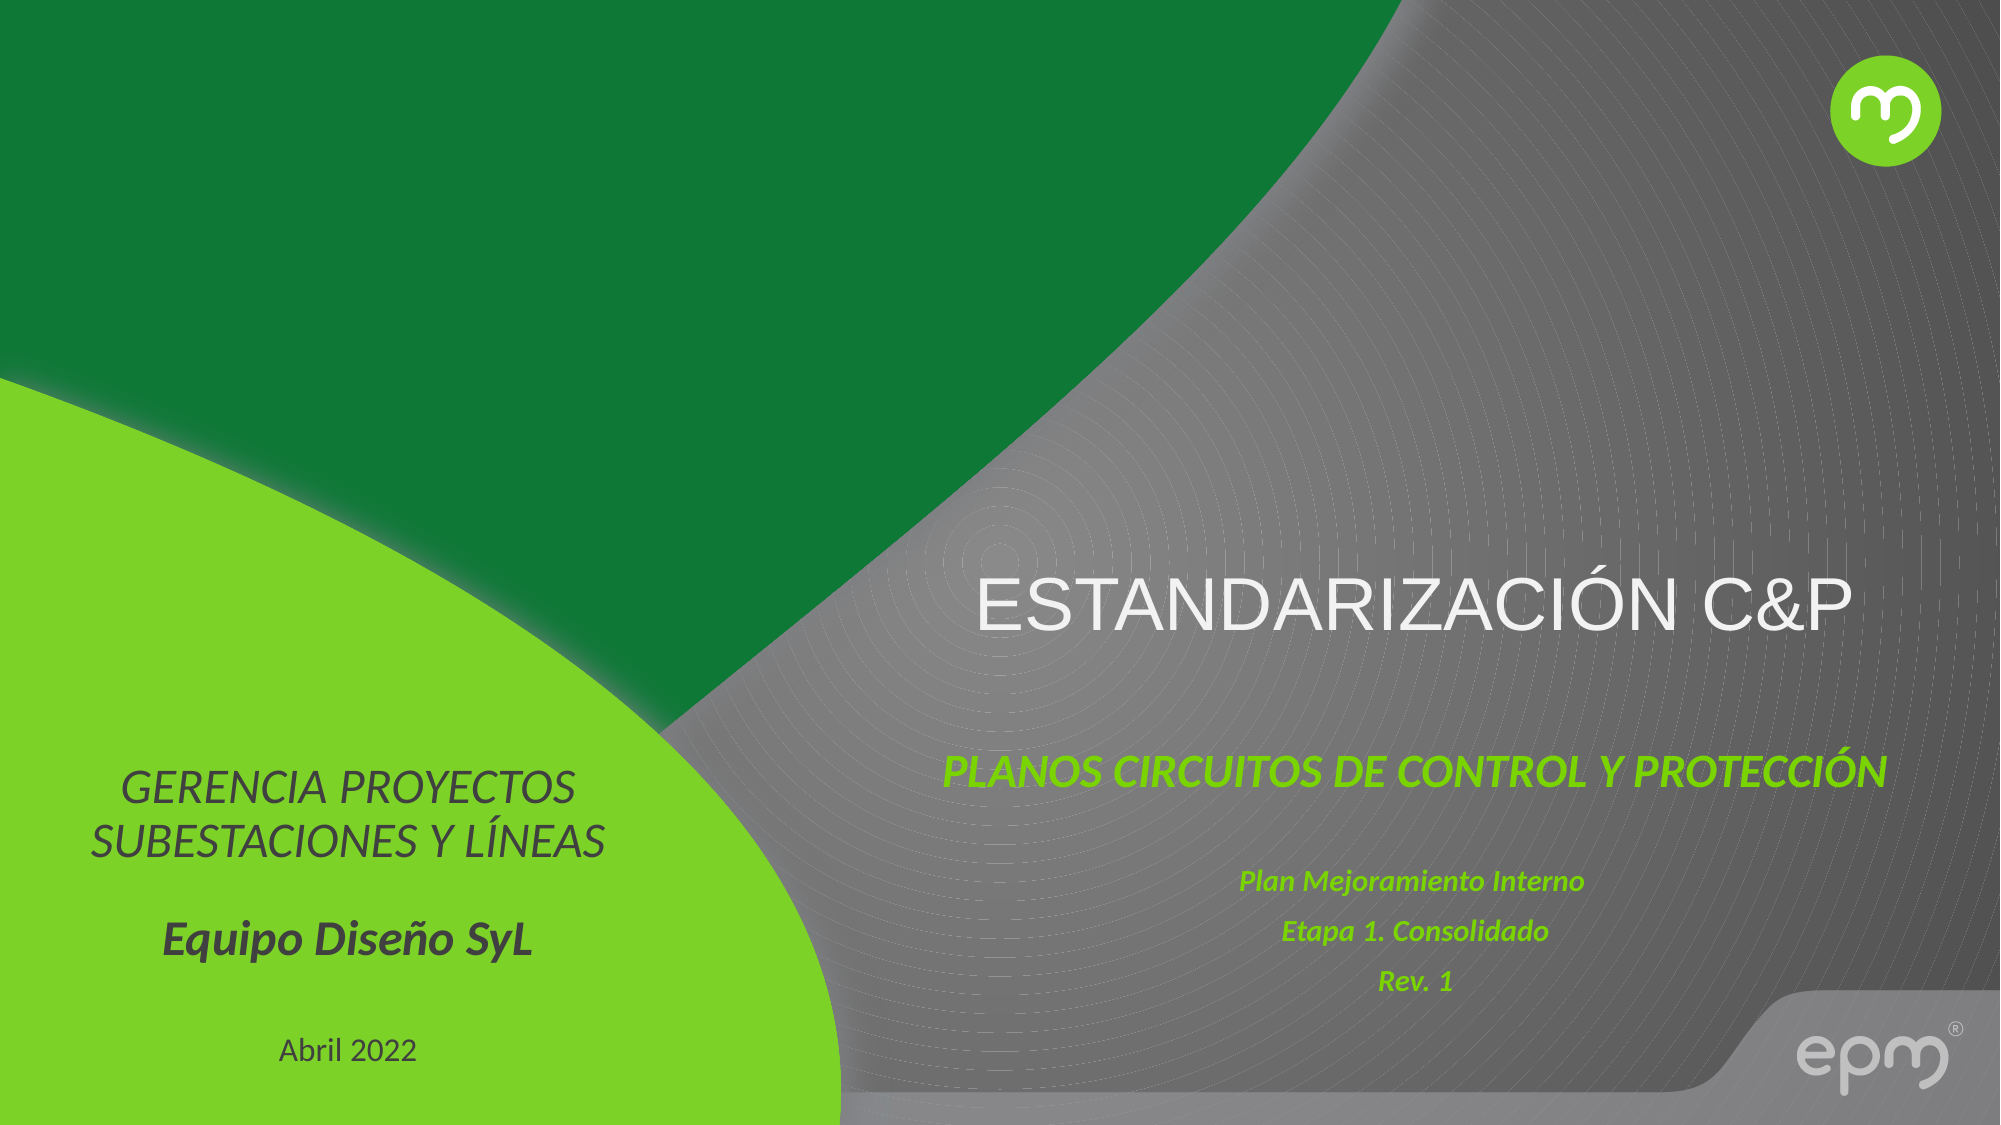

# ESTANDARIZACIÓN C&P
PLANOS CIRCUITOS DE CONTROL Y PROTECCIÓN

Plan Mejoramiento Interno
Etapa 1. Consolidado
Rev. 1

GERENCIA PROYECTOS SUBESTACIONES Y LÍNEAS

Equipo Diseño SyL

Abril 2022